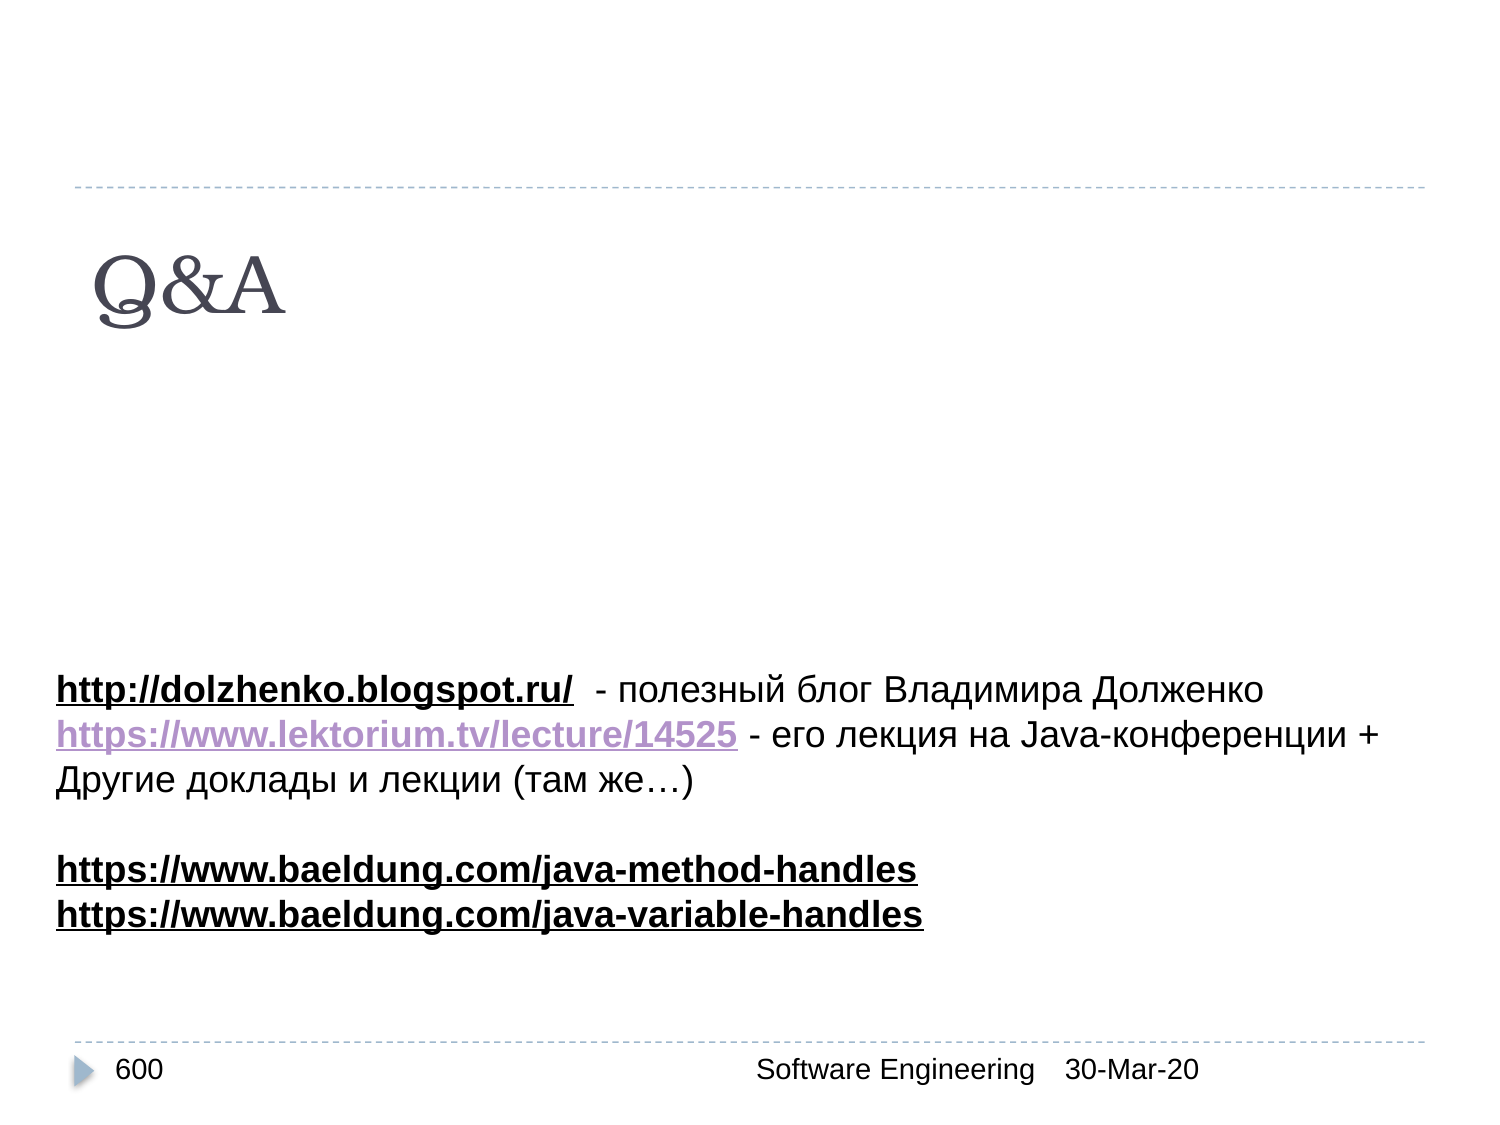

# Q&A
http://dolzhenko.blogspot.ru/  - полезный блог Владимира Долженко
https://www.lektorium.tv/lecture/14525 - его лекция на Java-конференции +
Другие доклады и лекции (там же…)

https://www.baeldung.com/java-method-handles
https://www.baeldung.com/java-variable-handles
600
Software Engineering
30-Mar-20